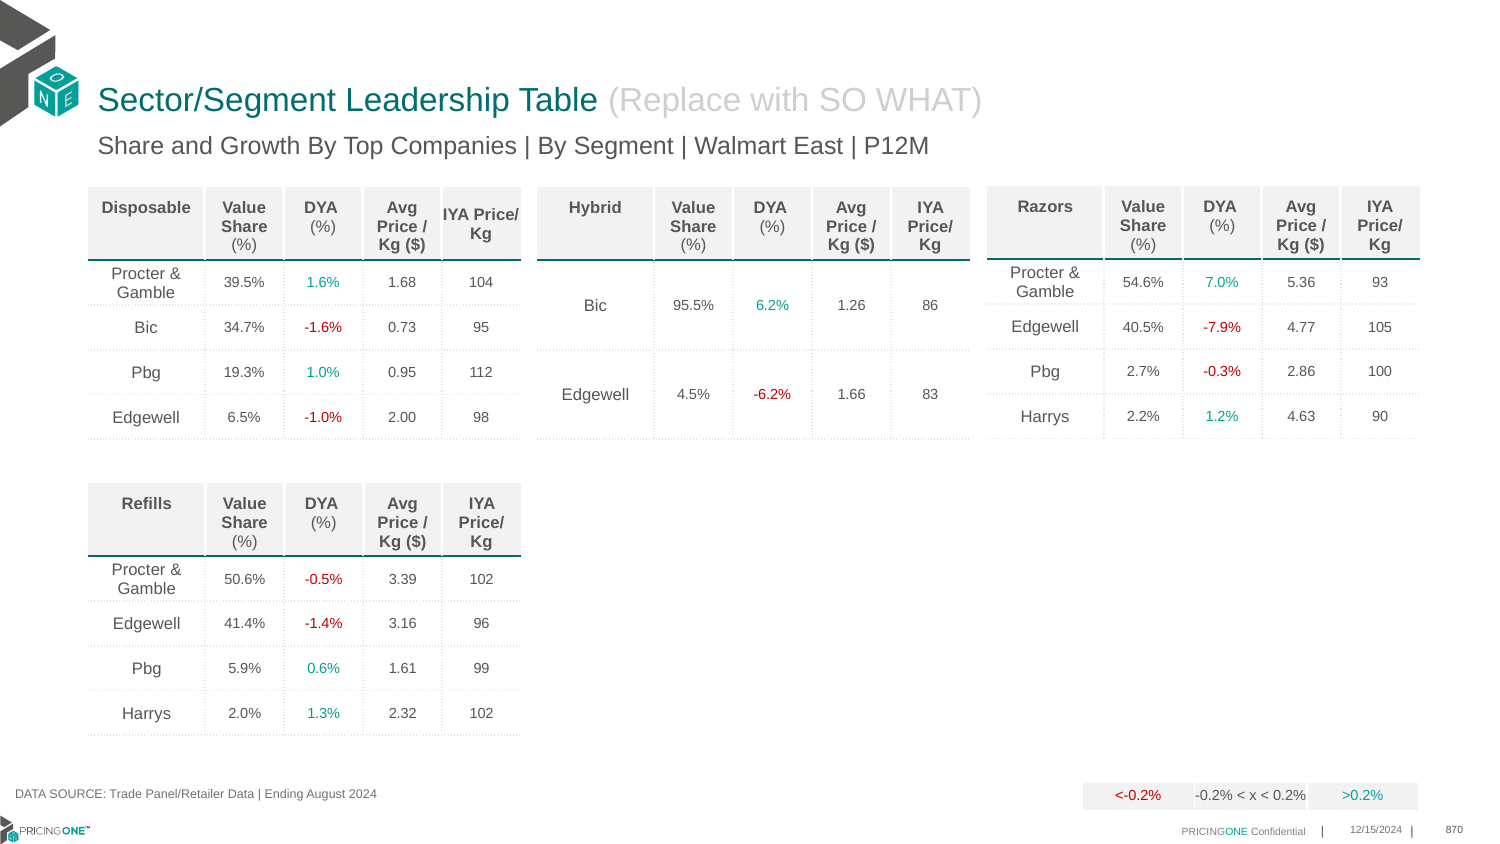

# Sector/Segment Leadership Table (Replace with SO WHAT)
Share and Growth By Top Companies | By Segment | Walmart East | P12M
| Razors | Value Share (%) | DYA (%) | Avg Price /Kg ($) | IYA Price/Kg |
| --- | --- | --- | --- | --- |
| Procter & Gamble | 54.6% | 7.0% | 5.36 | 93 |
| Edgewell | 40.5% | -7.9% | 4.77 | 105 |
| Pbg | 2.7% | -0.3% | 2.86 | 100 |
| Harrys | 2.2% | 1.2% | 4.63 | 90 |
| Disposable | Value Share (%) | DYA (%) | Avg Price /Kg ($) | IYA Price/ Kg |
| --- | --- | --- | --- | --- |
| Procter & Gamble | 39.5% | 1.6% | 1.68 | 104 |
| Bic | 34.7% | -1.6% | 0.73 | 95 |
| Pbg | 19.3% | 1.0% | 0.95 | 112 |
| Edgewell | 6.5% | -1.0% | 2.00 | 98 |
| Hybrid | Value Share (%) | DYA (%) | Avg Price /Kg ($) | IYA Price/Kg |
| --- | --- | --- | --- | --- |
| Bic | 95.5% | 6.2% | 1.26 | 86 |
| Edgewell | 4.5% | -6.2% | 1.66 | 83 |
| Refills | Value Share (%) | DYA (%) | Avg Price /Kg ($) | IYA Price/Kg |
| --- | --- | --- | --- | --- |
| Procter & Gamble | 50.6% | -0.5% | 3.39 | 102 |
| Edgewell | 41.4% | -1.4% | 3.16 | 96 |
| Pbg | 5.9% | 0.6% | 1.61 | 99 |
| Harrys | 2.0% | 1.3% | 2.32 | 102 |
DATA SOURCE: Trade Panel/Retailer Data | Ending August 2024
| <-0.2% | -0.2% < x < 0.2% | >0.2% |
| --- | --- | --- |

12/15/2024
870